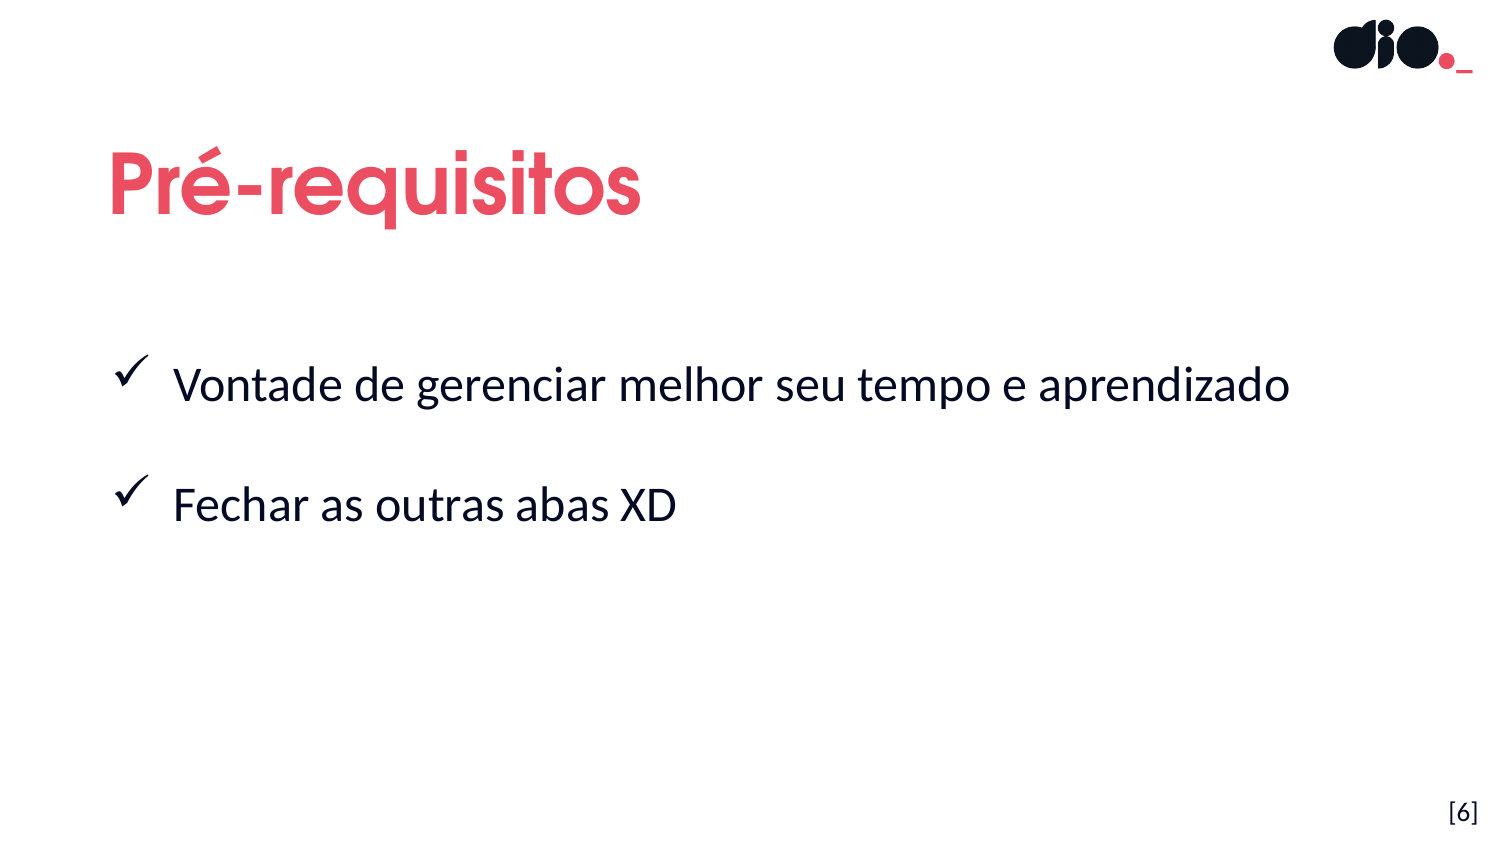

Pré-requisitos
Vontade de gerenciar melhor seu tempo e aprendizado

Fechar as outras abas XD
[6]